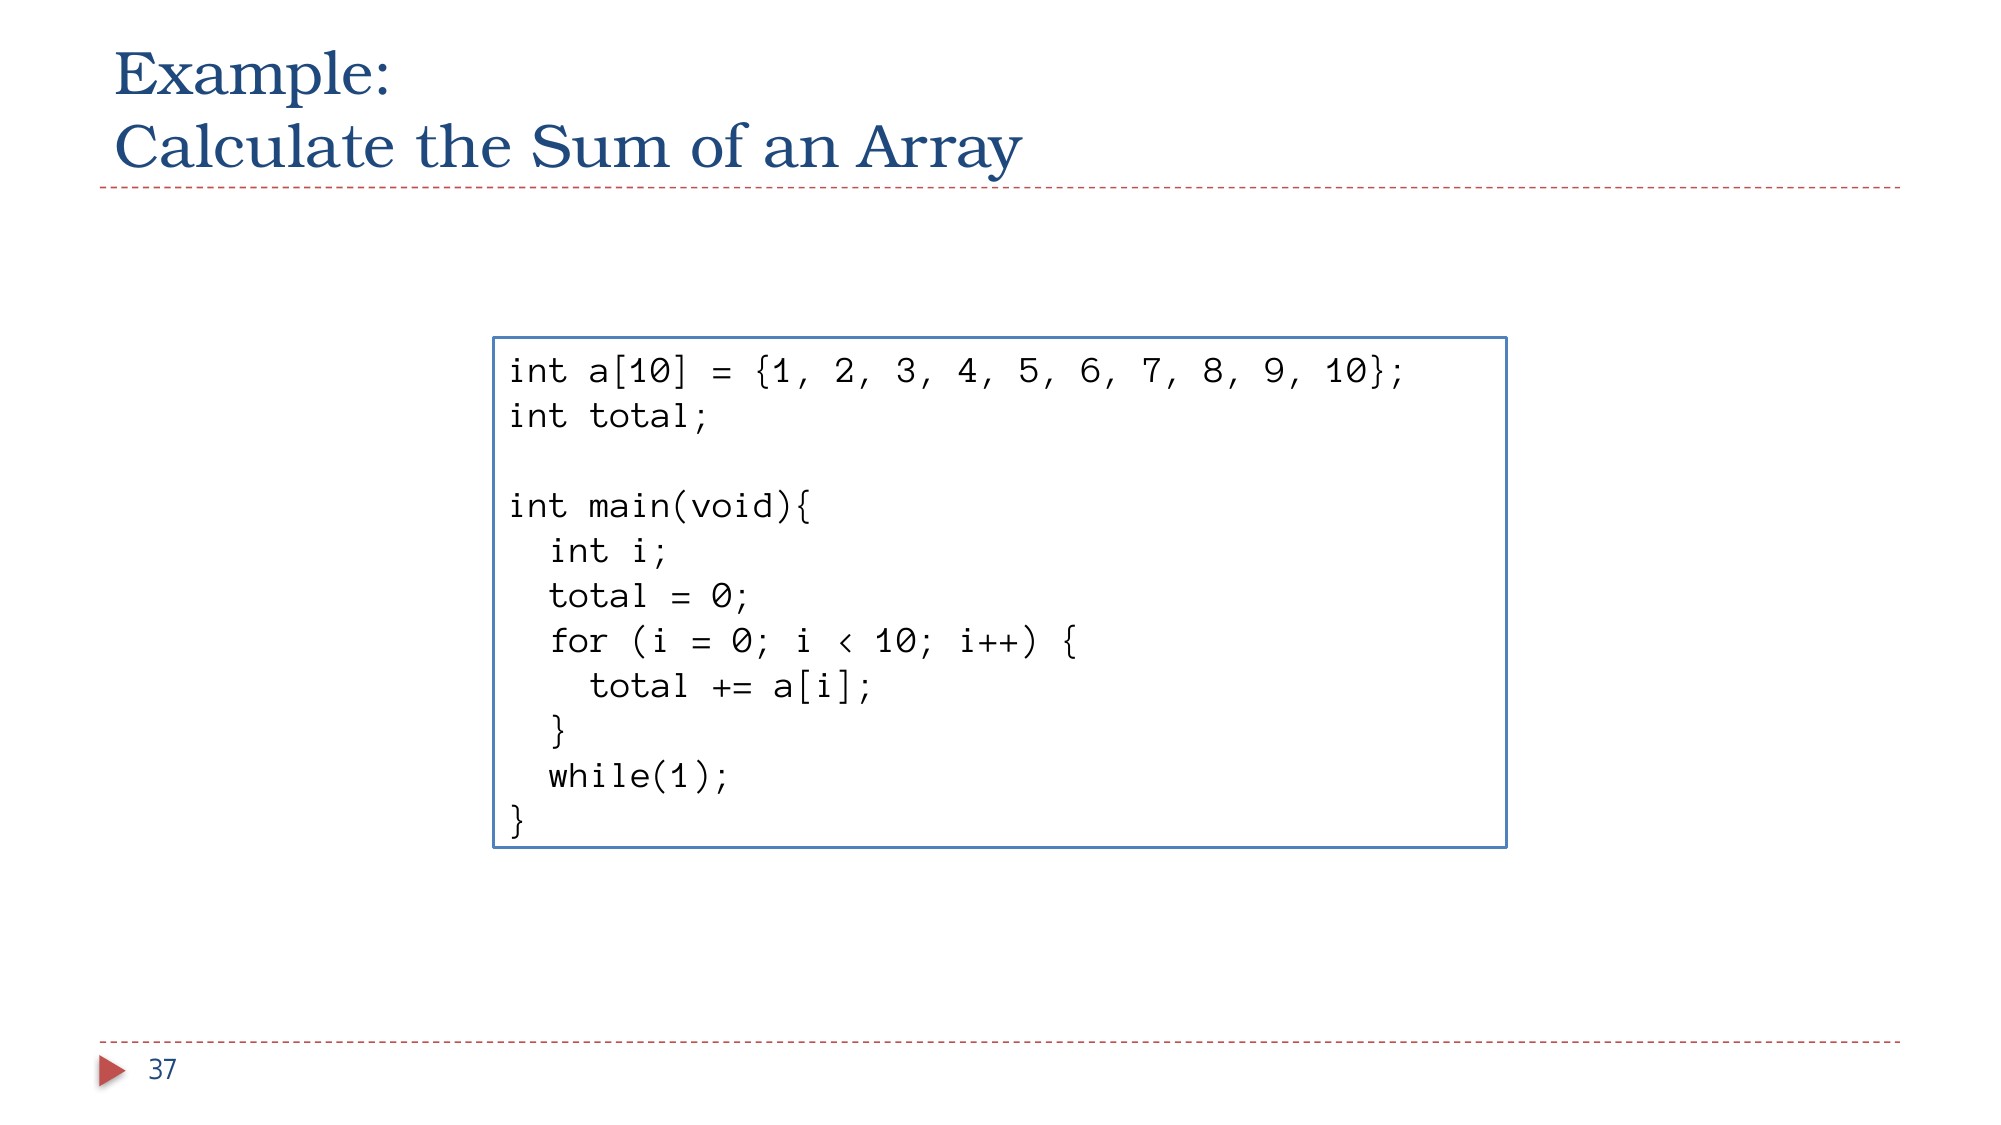

# Example: Calculate the Sum of an Array
int a[10] = {1, 2, 3, 4, 5, 6, 7, 8, 9, 10};
int total;

int main(void){
  int i;
  total = 0;
  for (i = 0; i < 10; i++) {
    total += a[i];
  }
  while(1);
}
37